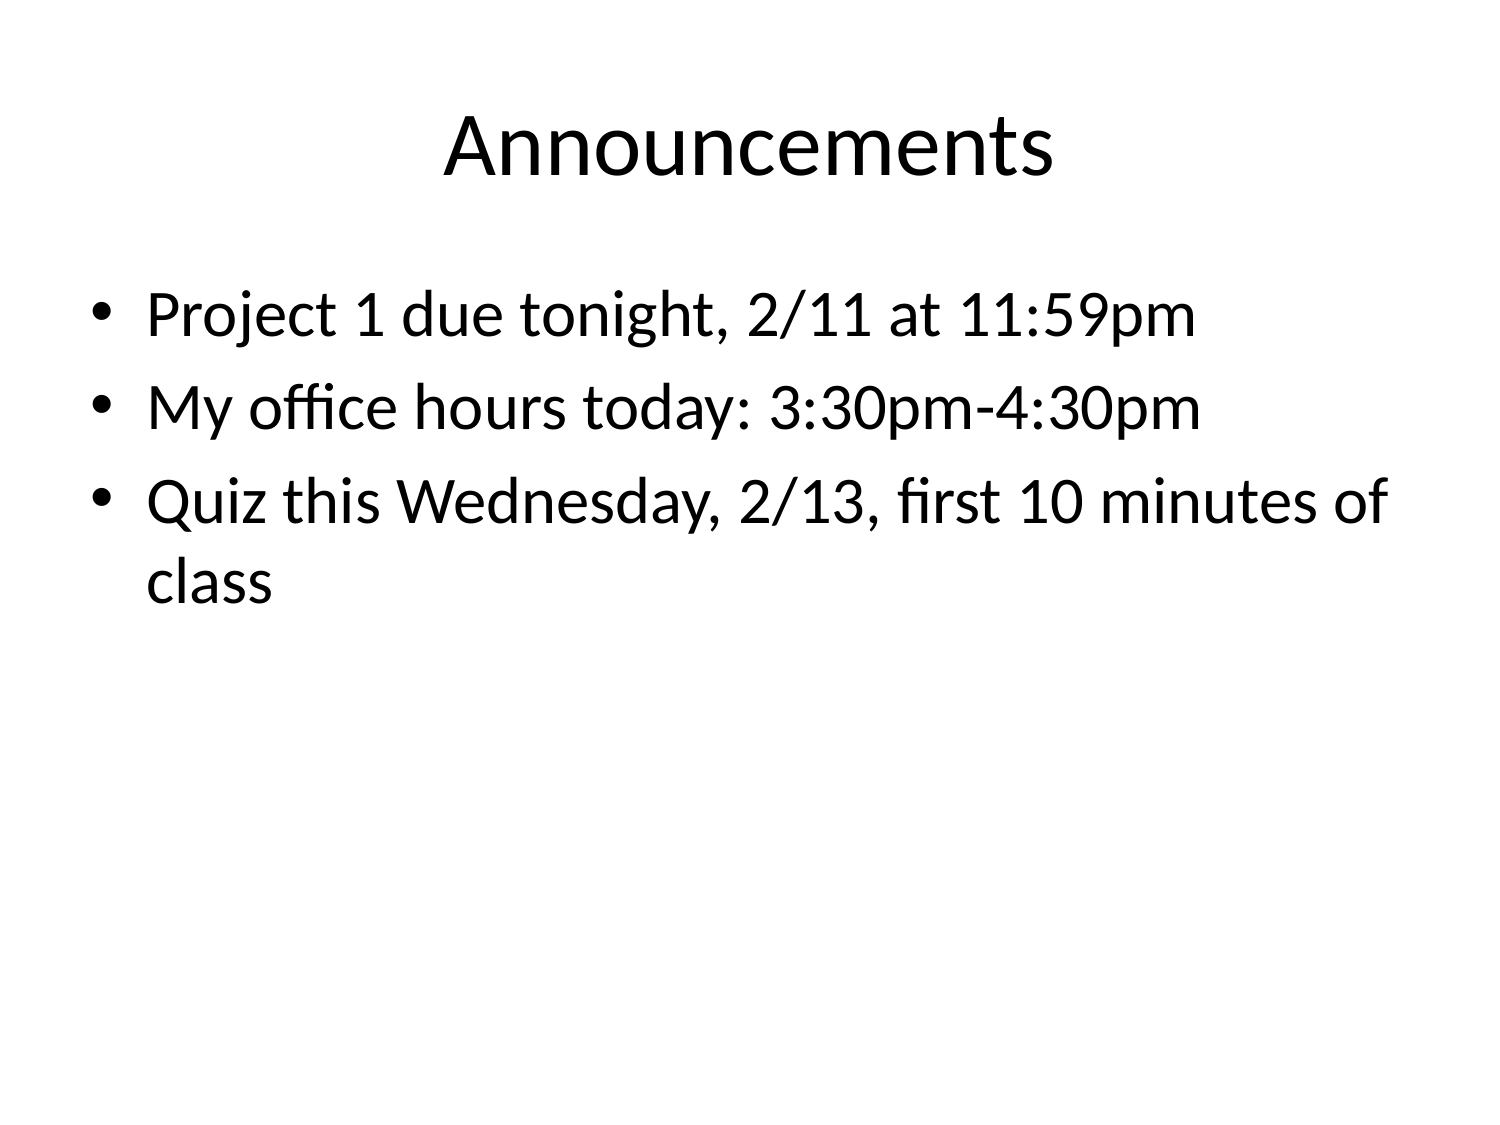

# Announcements
Project 1 due tonight, 2/11 at 11:59pm
My office hours today: 3:30pm-4:30pm
Quiz this Wednesday, 2/13, first 10 minutes of class